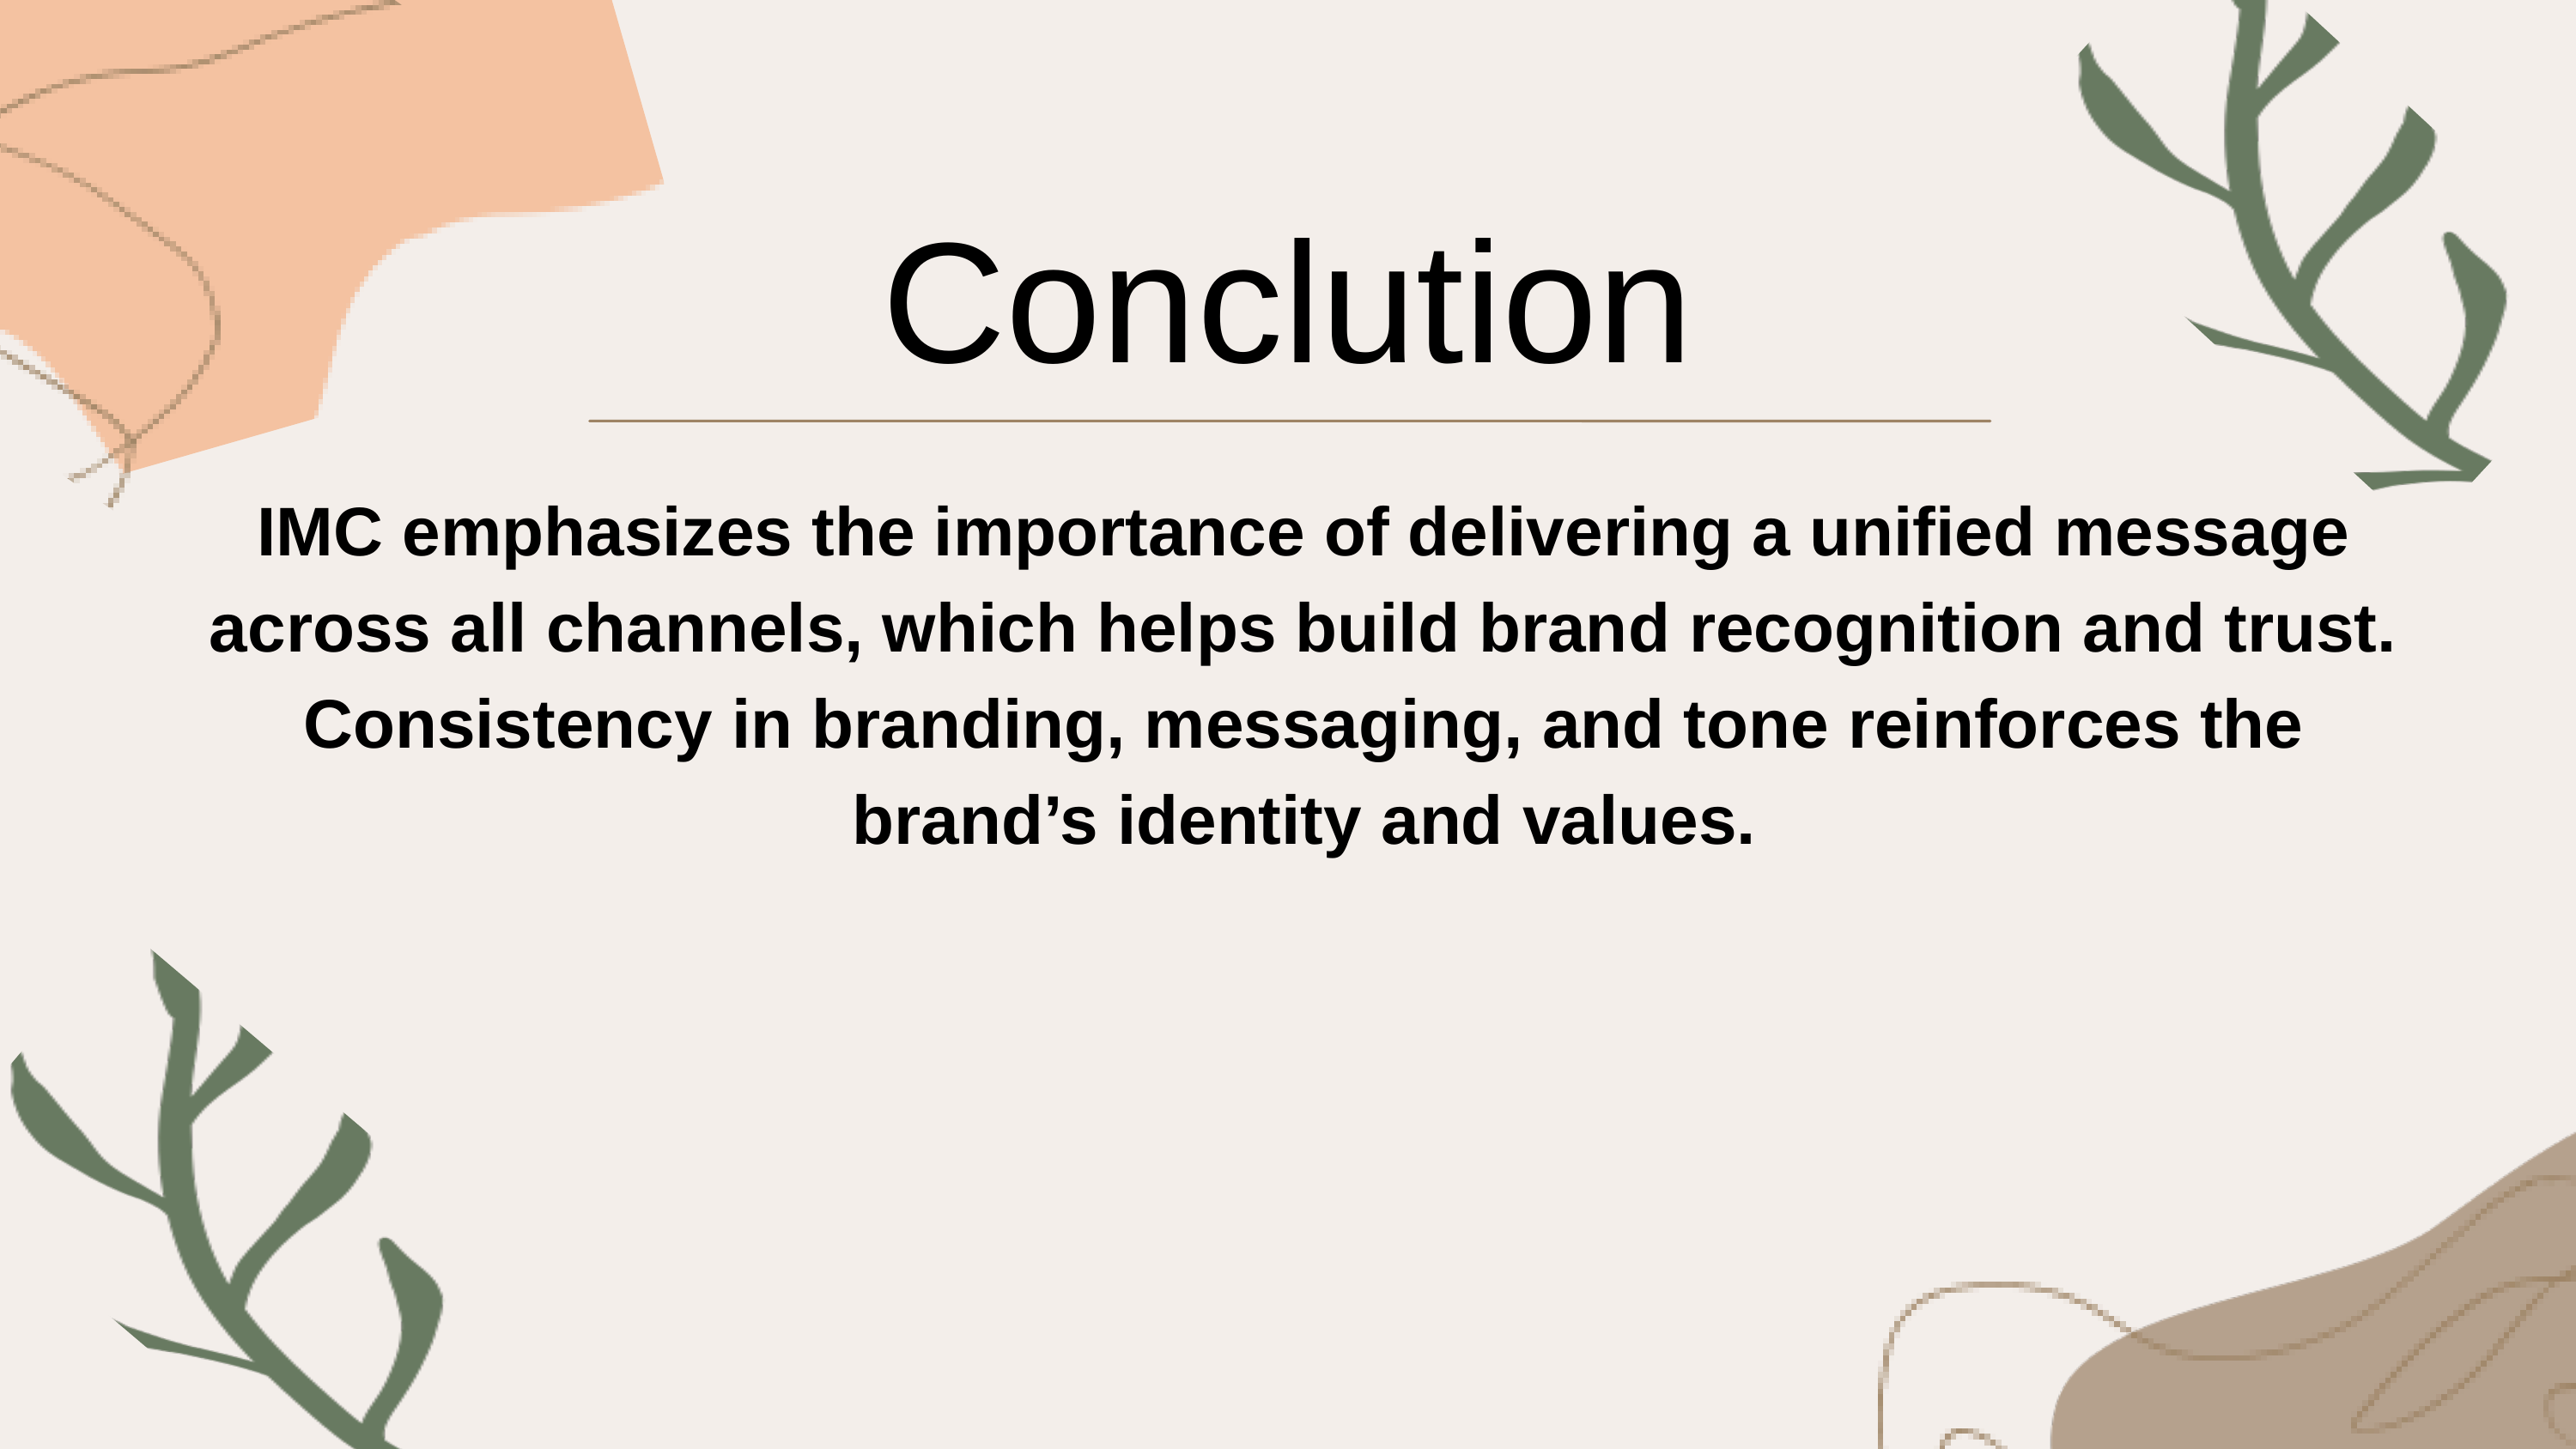

Conclution

IMC emphasizes the importance of delivering a unified message across all channels, which helps build brand recognition and trust. Consistency in branding, messaging, and tone reinforces the brand’s identity and values.